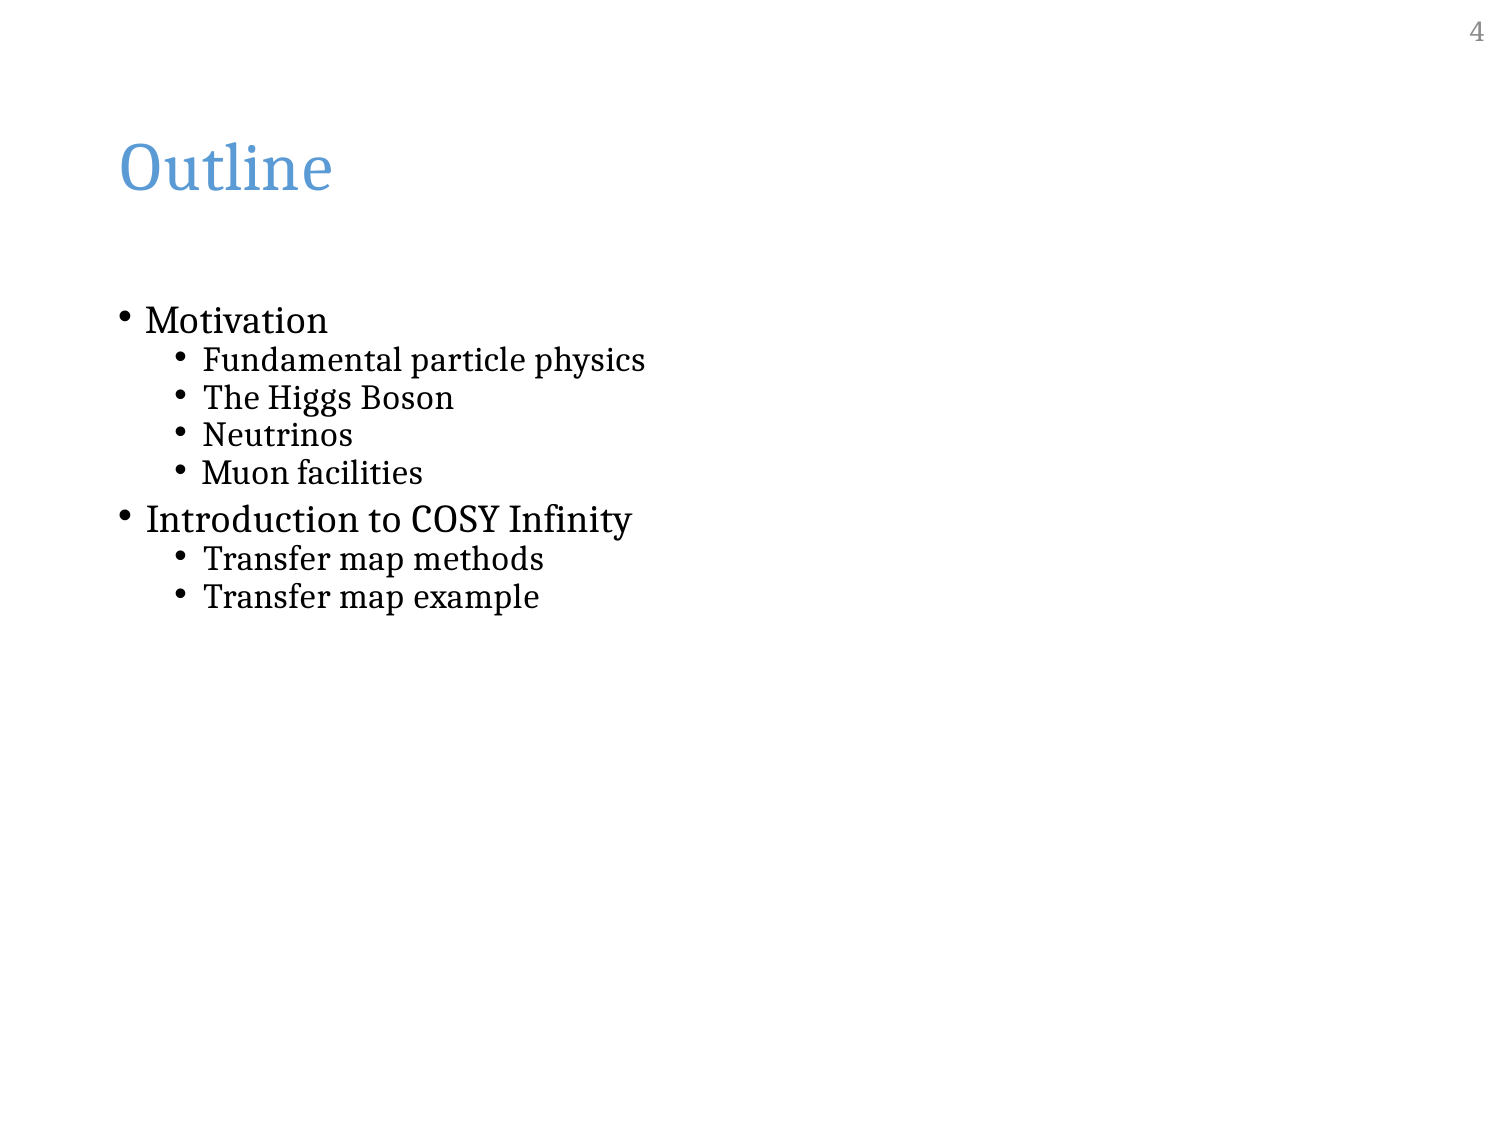

4
# Outline
Motivation
Fundamental particle physics
The Higgs Boson
Neutrinos
Muon facilities
Introduction to COSY Infinity
Transfer map methods
Transfer map example